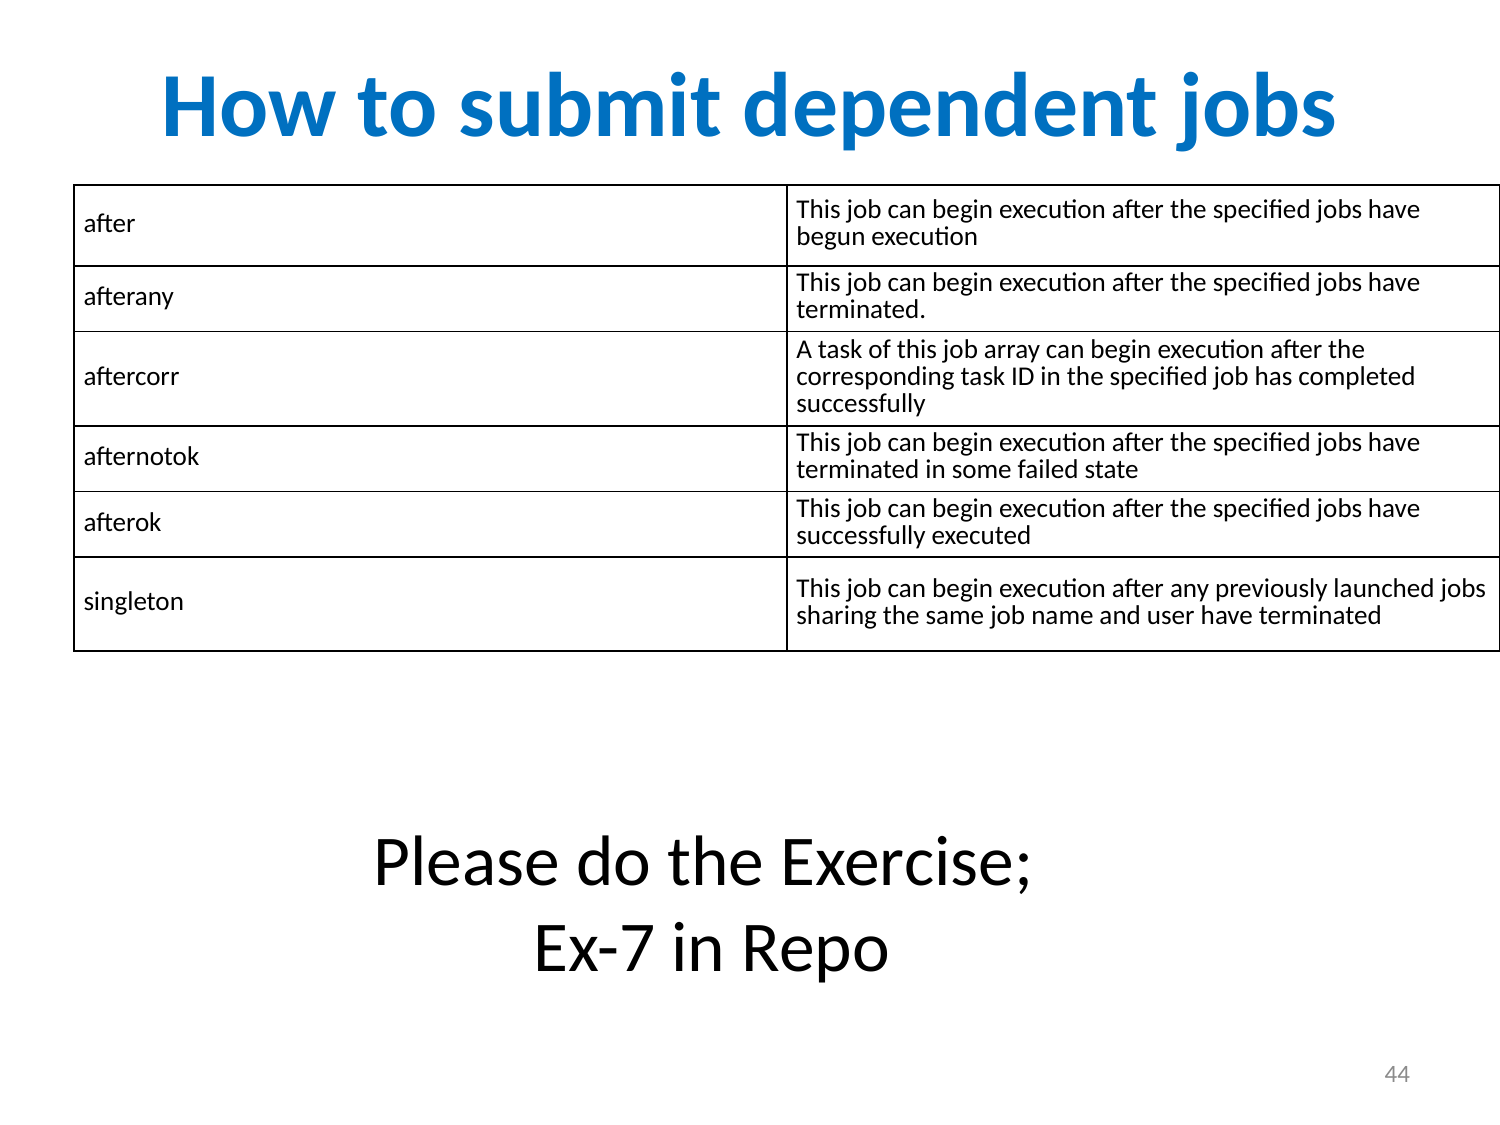

How to submit dependent jobs

| after | This job can begin execution after the specified jobs have begun execution |
| --- | --- |
| afterany | This job can begin execution after the specified jobs have terminated. |
| aftercorr | A task of this job array can begin execution after the corresponding task ID in the specified job has completed successfully |
| afternotok | This job can begin execution after the specified jobs have terminated in some failed state |
| afterok | This job can begin execution after the specified jobs have successfully executed |
| singleton | This job can begin execution after any previously launched jobs sharing the same job name and user have terminated |
# Please do the Exercise; Ex-7 in Repo
44